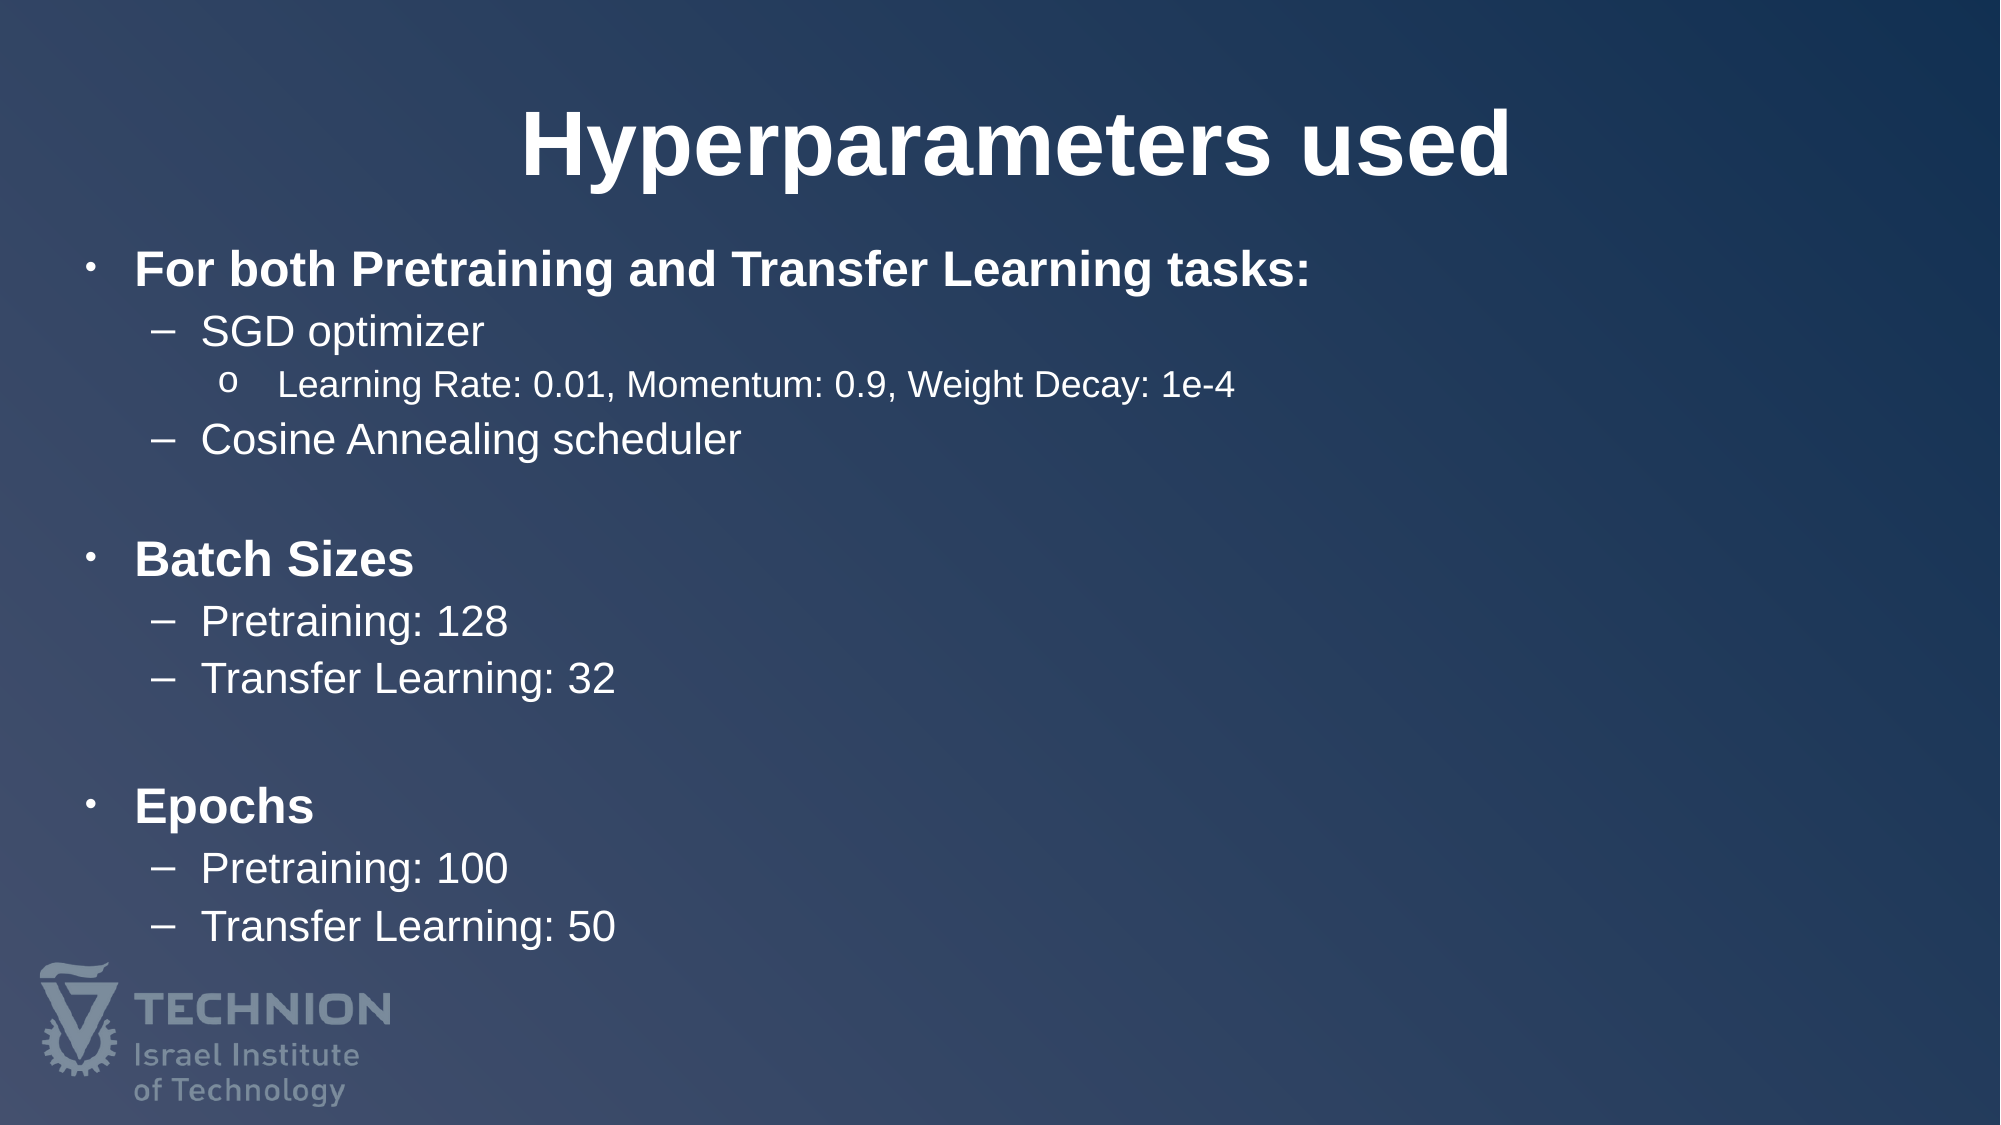

# Hyperparameters used
For both Pretraining and Transfer Learning tasks:
SGD optimizer
 Learning Rate: 0.01, Momentum: 0.9, Weight Decay: 1e-4
Cosine Annealing scheduler

Batch Sizes
Pretraining: 128
Transfer Learning: 32

Epochs
Pretraining: 100
Transfer Learning: 50